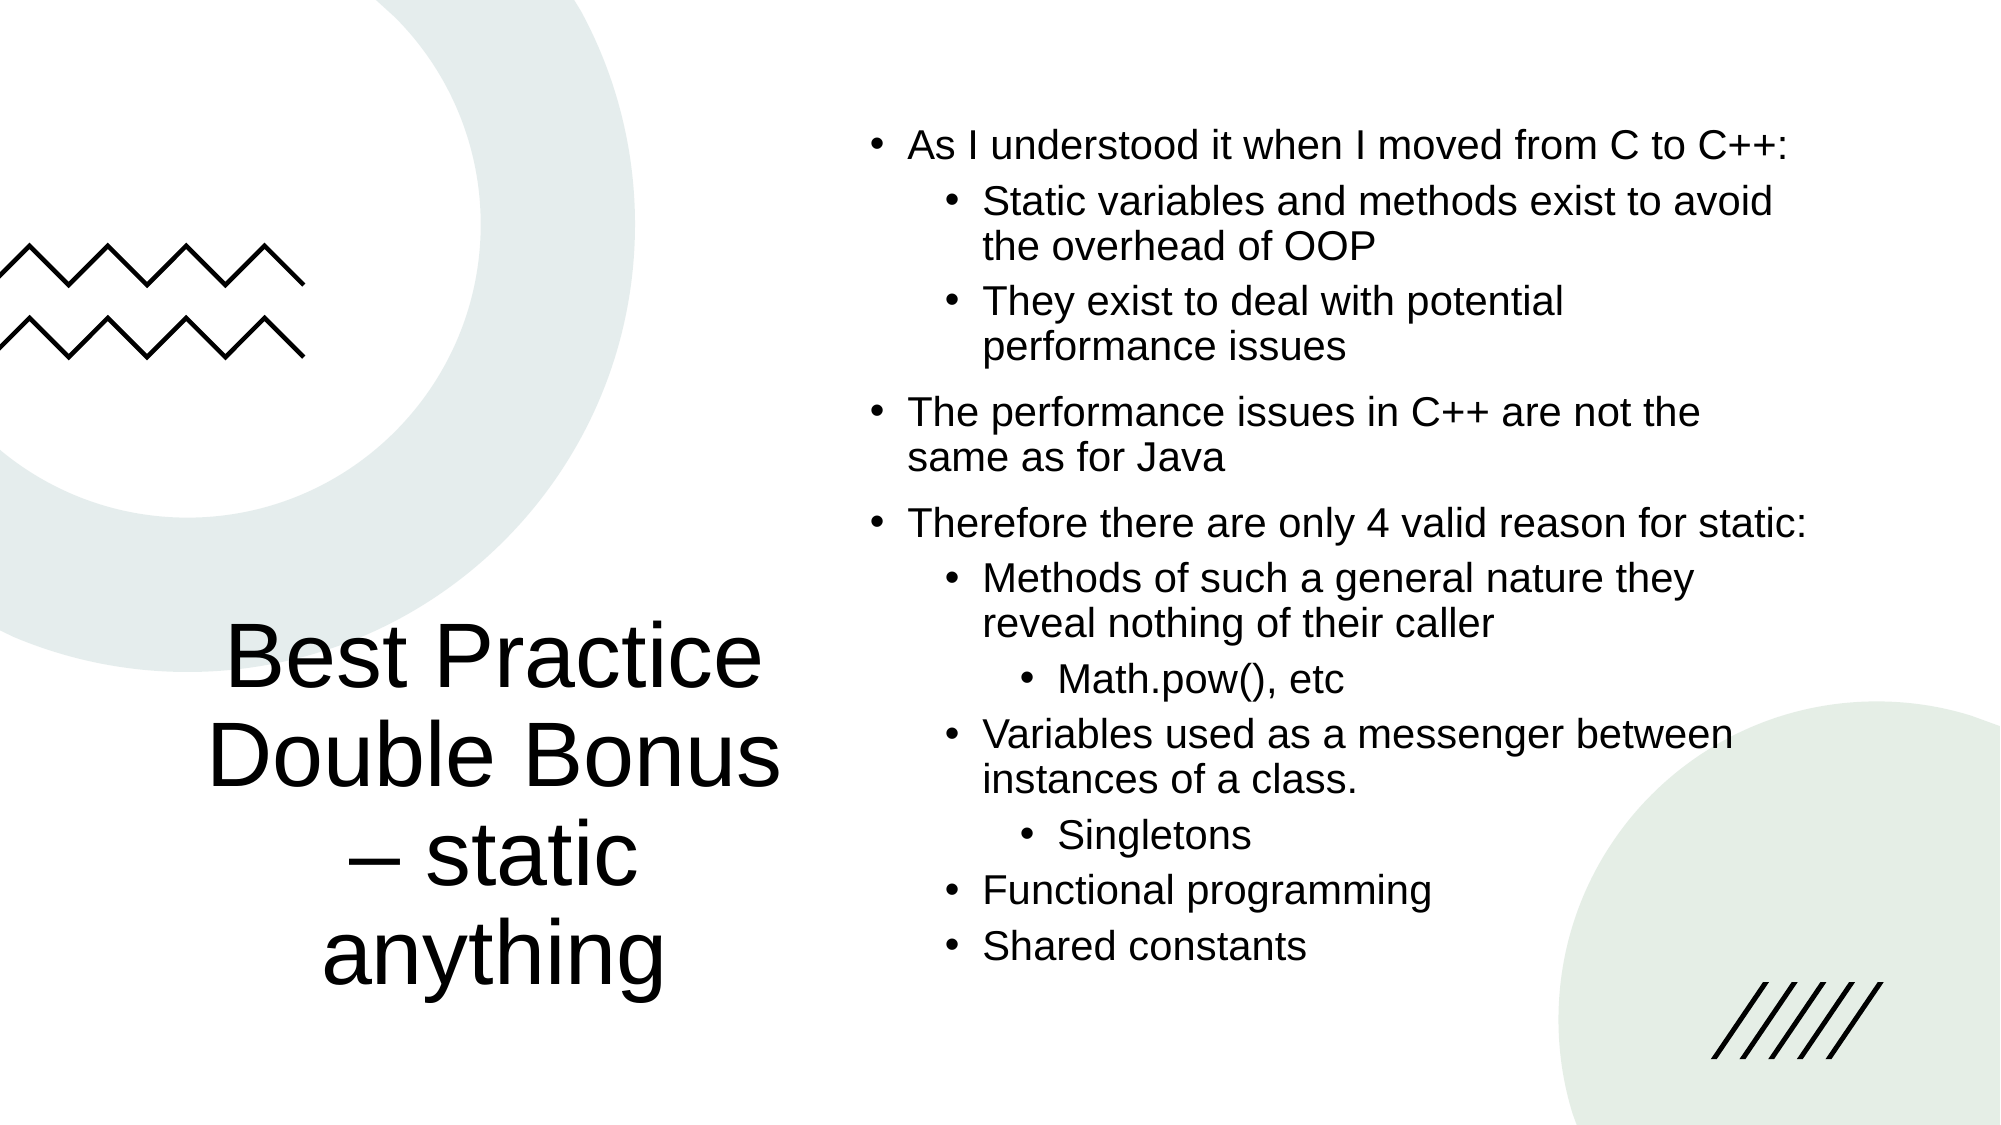

As I understood it when I moved from C to C++:
Static variables and methods exist to avoid the overhead of OOP
They exist to deal with potential performance issues
The performance issues in C++ are not the same as for Java
Therefore there are only 4 valid reason for static:
Methods of such a general nature they reveal nothing of their caller
Math.pow(), etc
Variables used as a messenger between instances of a class.
Singletons
Functional programming
Shared constants

# Best Practice Double Bonus – static anything